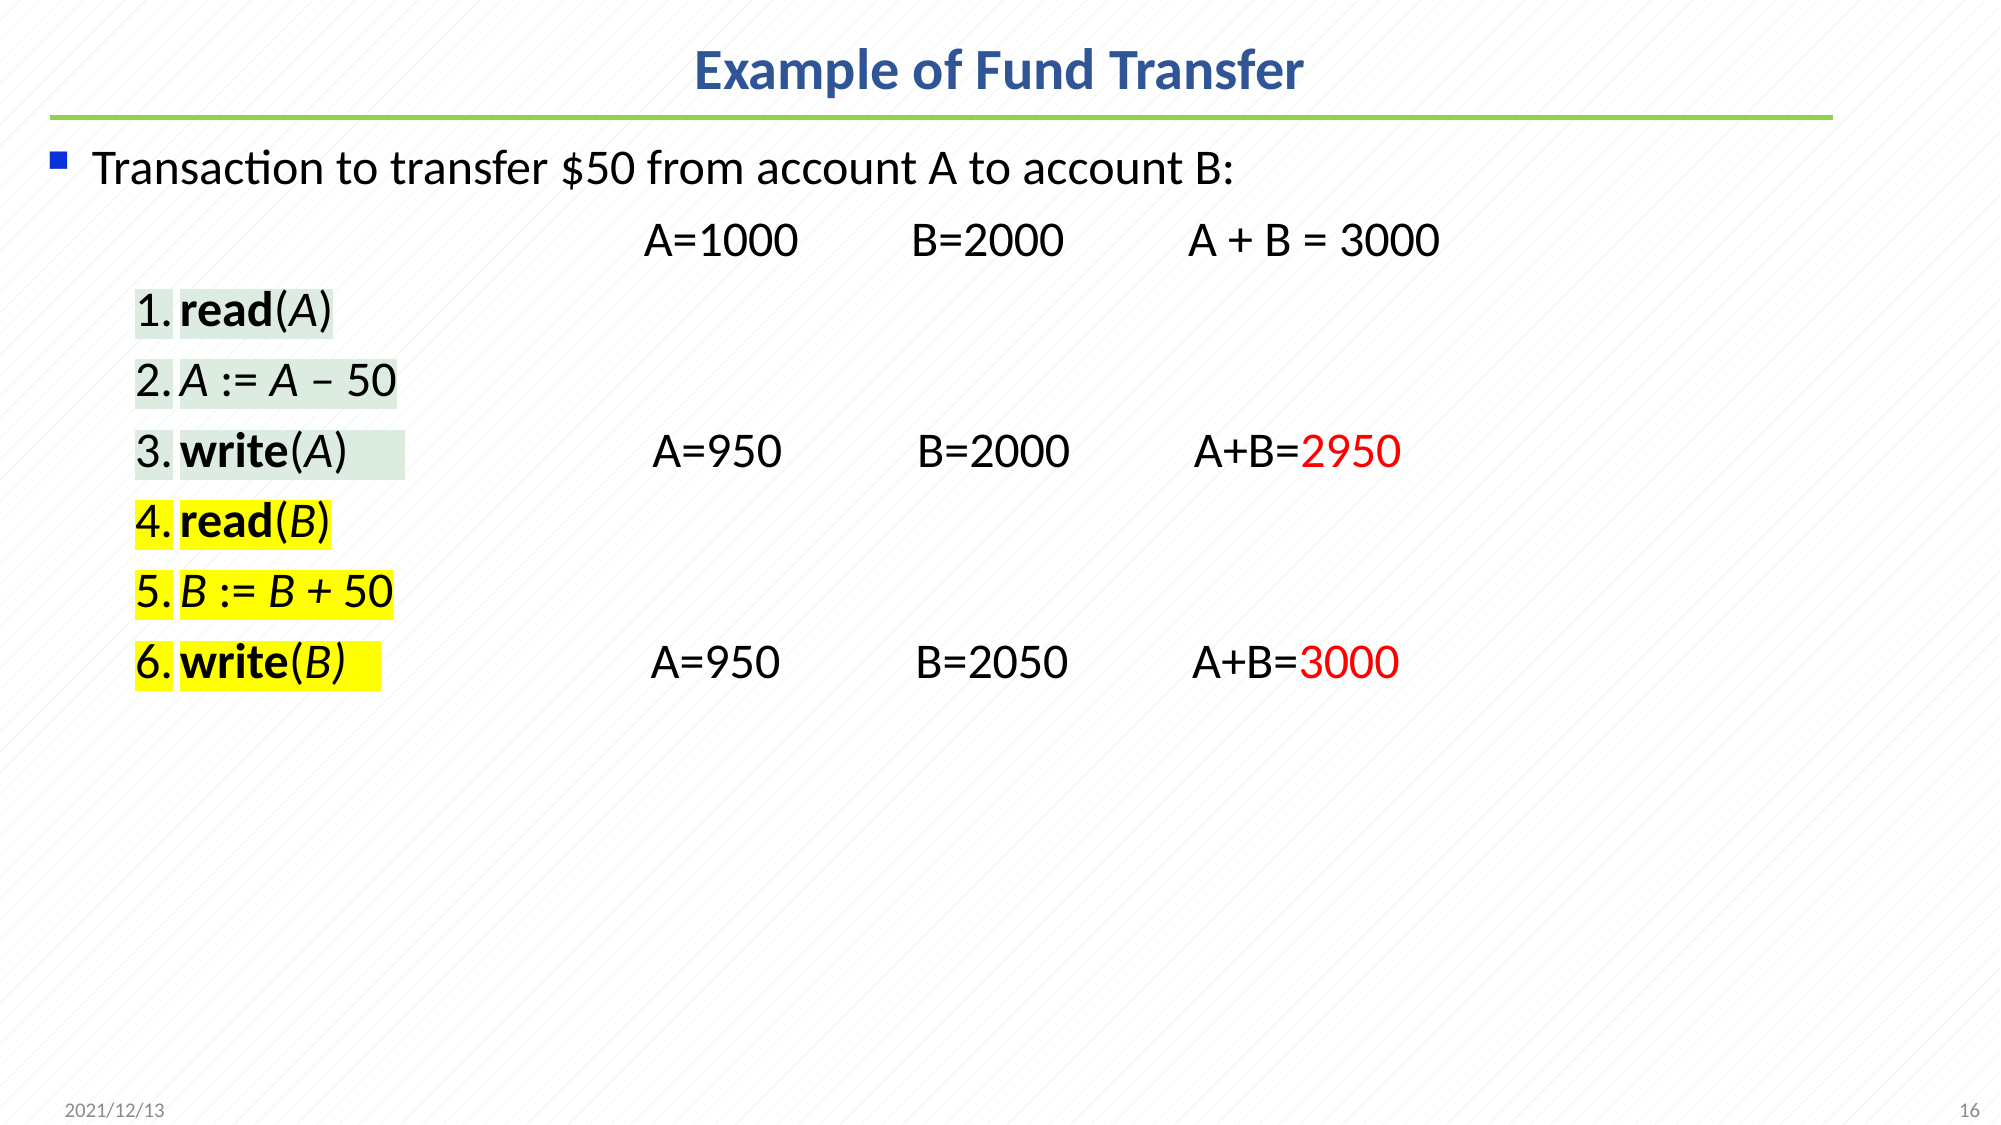

# Example of Fund Transfer
Transaction to transfer $50 from account A to account B:
                                                     A=1000          B=2000           A + B = 3000
1.	read(A)
2.	A := A – 50
3.	write(A)                           A=950            B=2000           A+B=2950
4.	read(B)
5.	B := B + 50
6.	write(B)                           A=950            B=2050           A+B=3000

16
2021/12/13